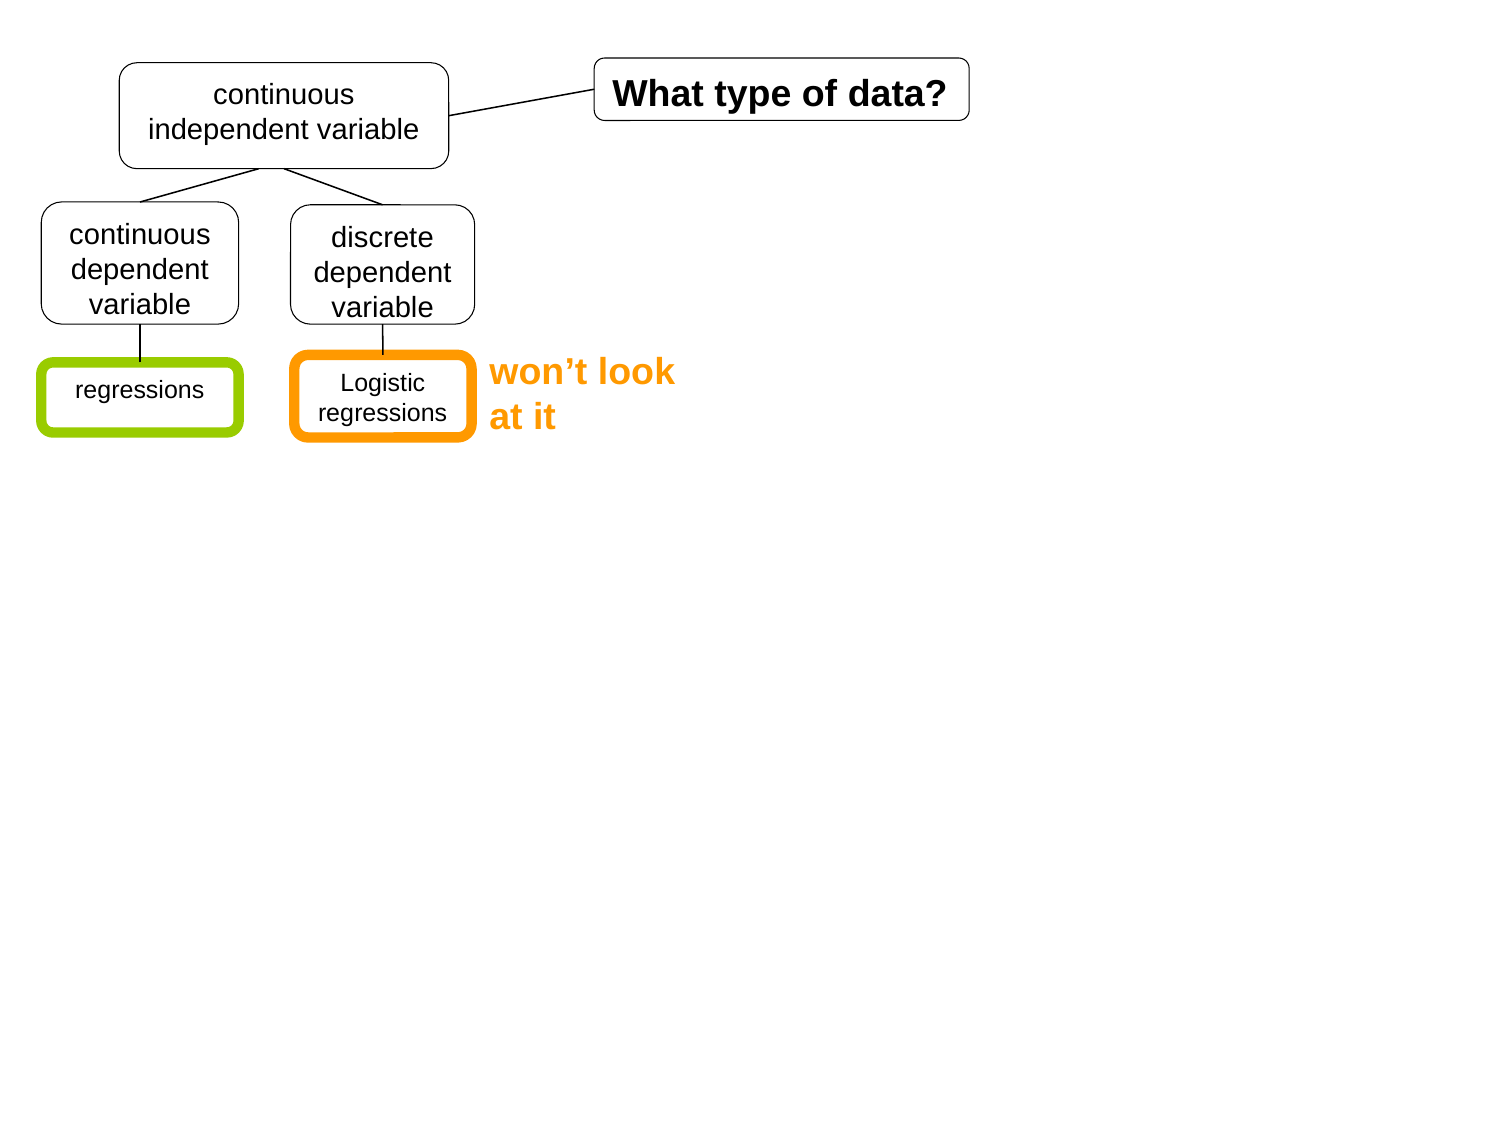

What type of data?
continuous independent variable
continuous dependent variable
discrete dependent variable
won’t look
at it
Logistic
regressions
regressions